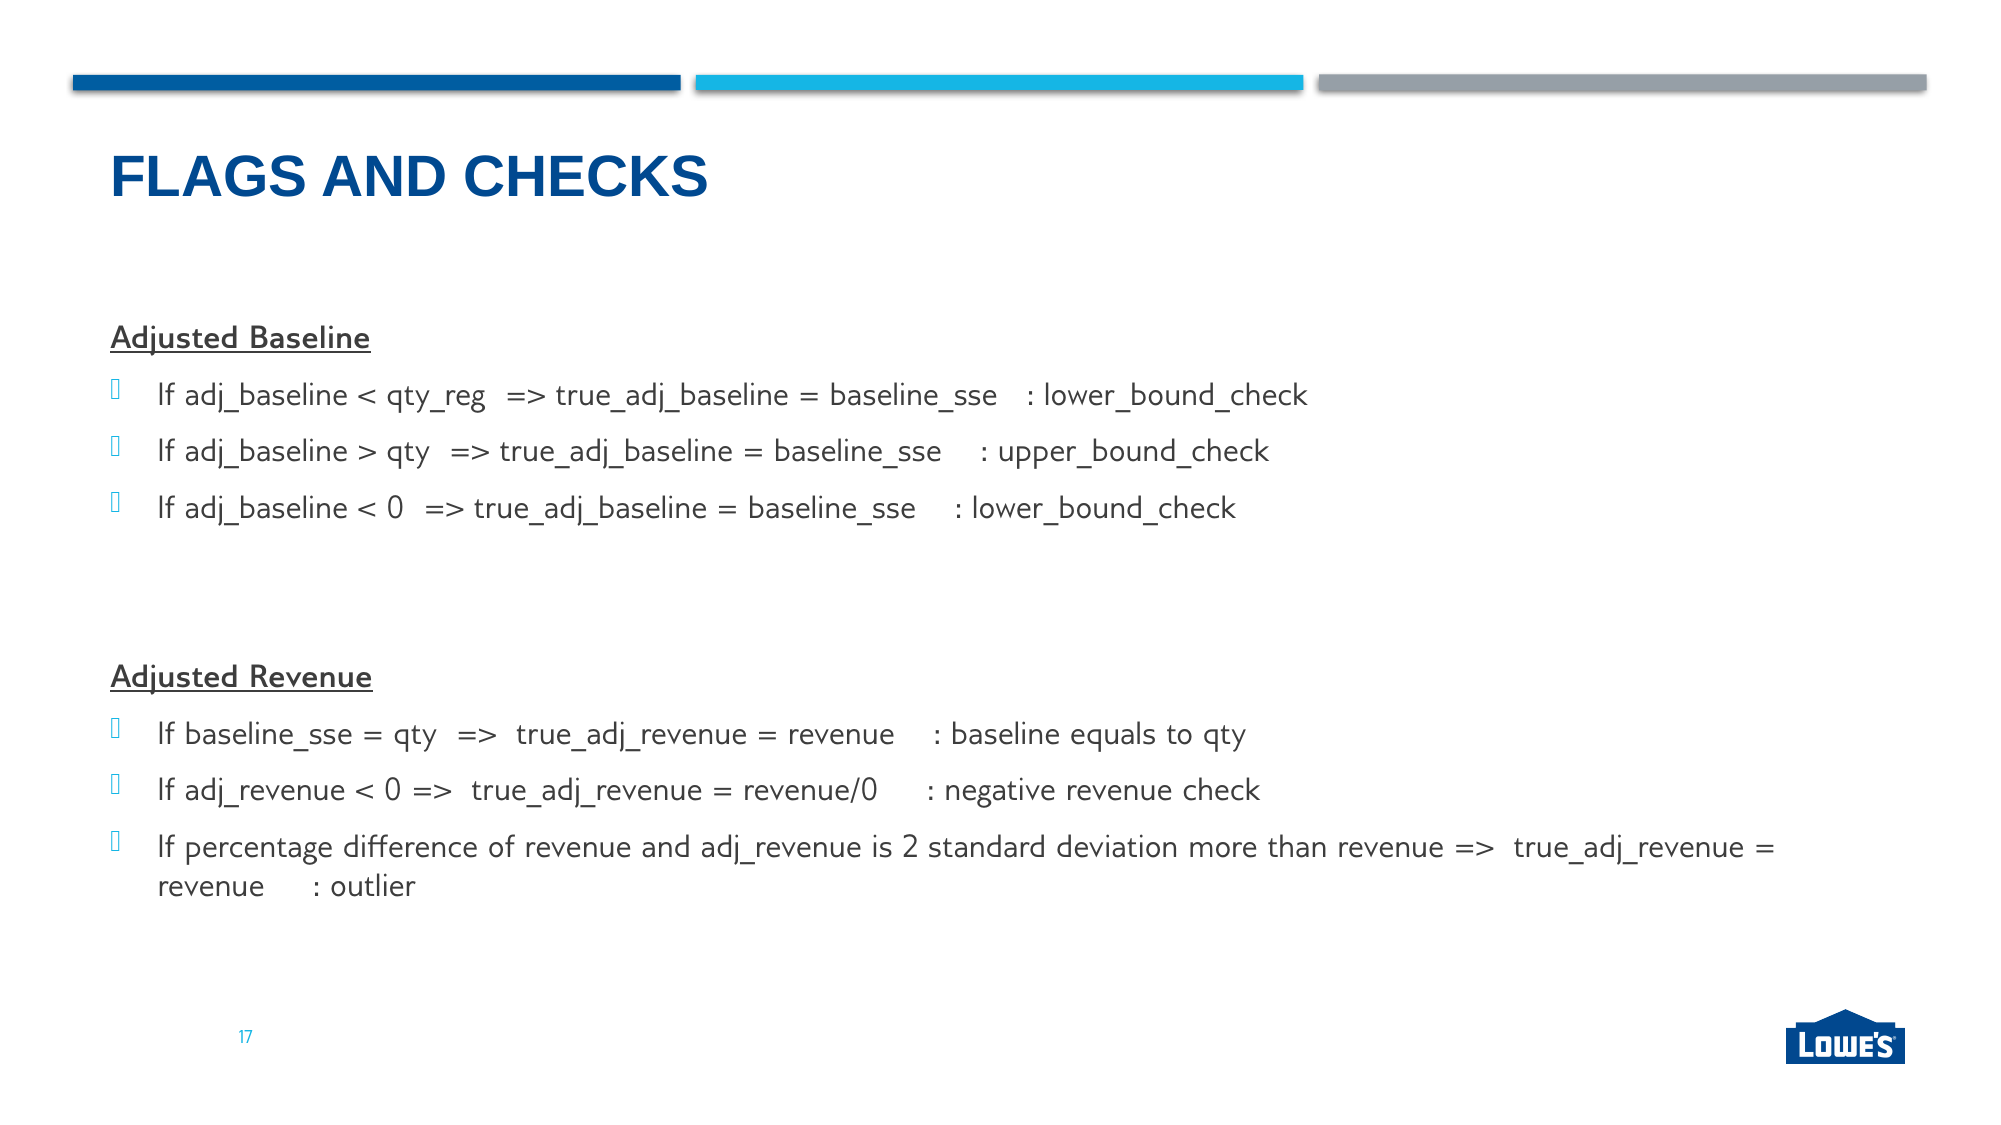

# FLAGS and checks
Adjusted Baseline
If adj_baseline < qty_reg  => true_adj_baseline = baseline_sse   : lower_bound_check
If adj_baseline > qty  => true_adj_baseline = baseline_sse    : upper_bound_check
If adj_baseline < 0  => true_adj_baseline = baseline_sse    : lower_bound_check

Adjusted Revenue
If baseline_sse = qty  =>  true_adj_revenue = revenue    : baseline equals to qty
If adj_revenue < 0 =>  true_adj_revenue = revenue/0     : negative revenue check
If percentage difference of revenue and adj_revenue is 2 standard deviation more than revenue =>  true_adj_revenue = revenue     : outlier
17